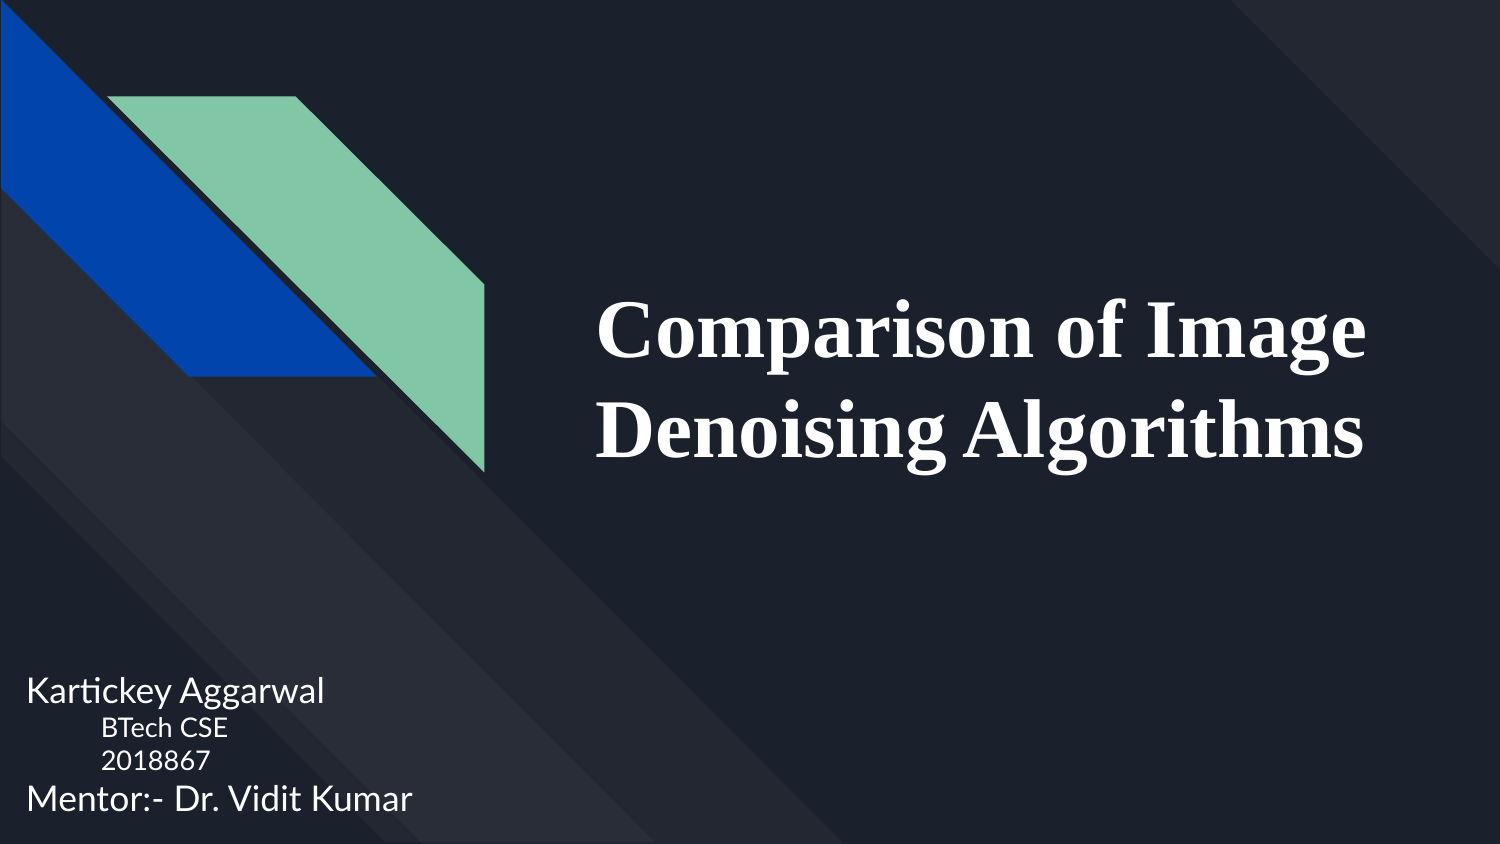

# Comparison of Image Denoising Algorithms
Kartickey Aggarwal
BTech CSE
2018867
Mentor:- Dr. Vidit Kumar